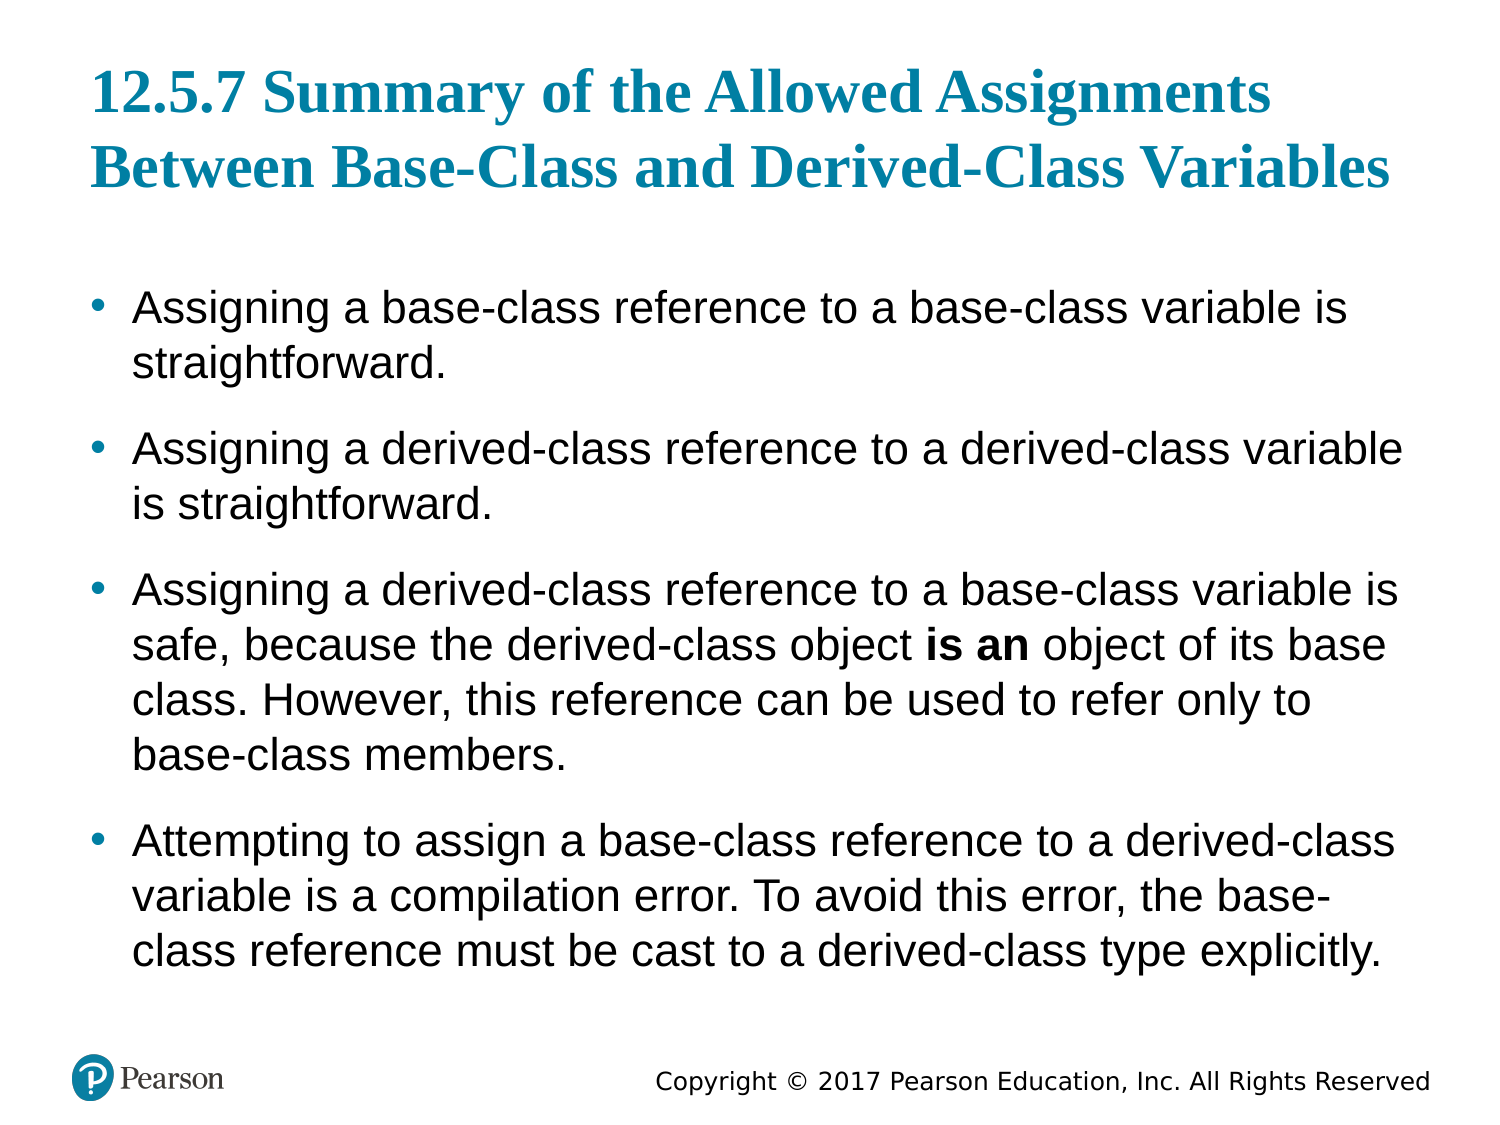

# 12.5.7 Summary of the Allowed Assignments Between Base-Class and Derived-Class Variables
Assigning a base-class reference to a base-class variable is straightforward.
Assigning a derived-class reference to a derived-class variable is straightfor­ward.
Assigning a derived-class reference to a base-class variable is safe, because the derived-class object is an object of its base class. However, this reference can be used to refer only to base-class members.
Attempting to assign a base-class reference to a derived-class variable is a compilation error. To avoid this error, the base-class reference must be cast to a derived-class type explicitly.